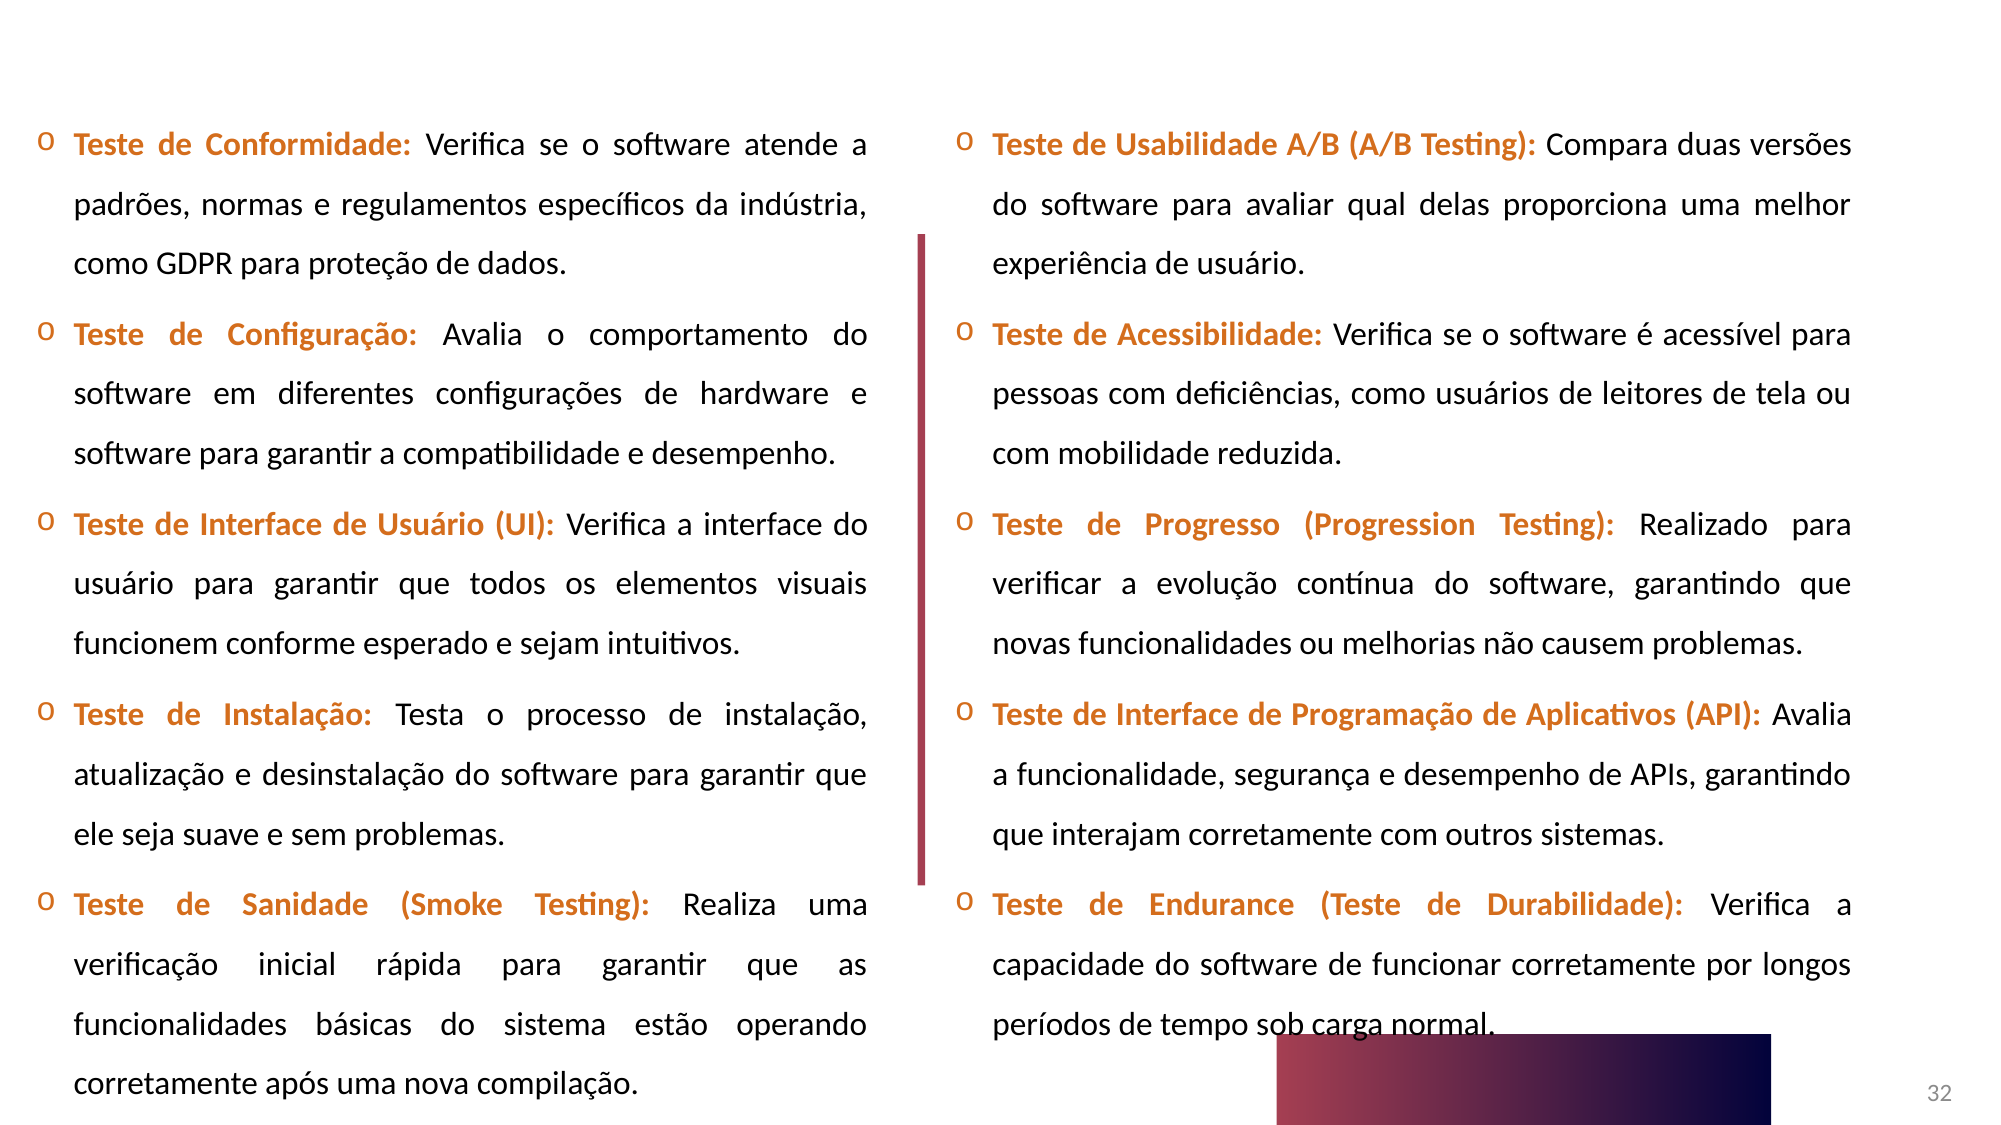

Teste de Conformidade: Verifica se o software atende a padrões, normas e regulamentos específicos da indústria, como GDPR para proteção de dados.
Teste de Configuração: Avalia o comportamento do software em diferentes configurações de hardware e software para garantir a compatibilidade e desempenho.
Teste de Interface de Usuário (UI): Verifica a interface do usuário para garantir que todos os elementos visuais funcionem conforme esperado e sejam intuitivos.
Teste de Instalação: Testa o processo de instalação, atualização e desinstalação do software para garantir que ele seja suave e sem problemas.
Teste de Sanidade (Smoke Testing): Realiza uma verificação inicial rápida para garantir que as funcionalidades básicas do sistema estão operando corretamente após uma nova compilação.
Teste de Usabilidade A/B (A/B Testing): Compara duas versões do software para avaliar qual delas proporciona uma melhor experiência de usuário.
Teste de Acessibilidade: Verifica se o software é acessível para pessoas com deficiências, como usuários de leitores de tela ou com mobilidade reduzida.
Teste de Progresso (Progression Testing): Realizado para verificar a evolução contínua do software, garantindo que novas funcionalidades ou melhorias não causem problemas.
Teste de Interface de Programação de Aplicativos (API): Avalia a funcionalidade, segurança e desempenho de APIs, garantindo que interajam corretamente com outros sistemas.
Teste de Endurance (Teste de Durabilidade): Verifica a capacidade do software de funcionar corretamente por longos períodos de tempo sob carga normal.

32